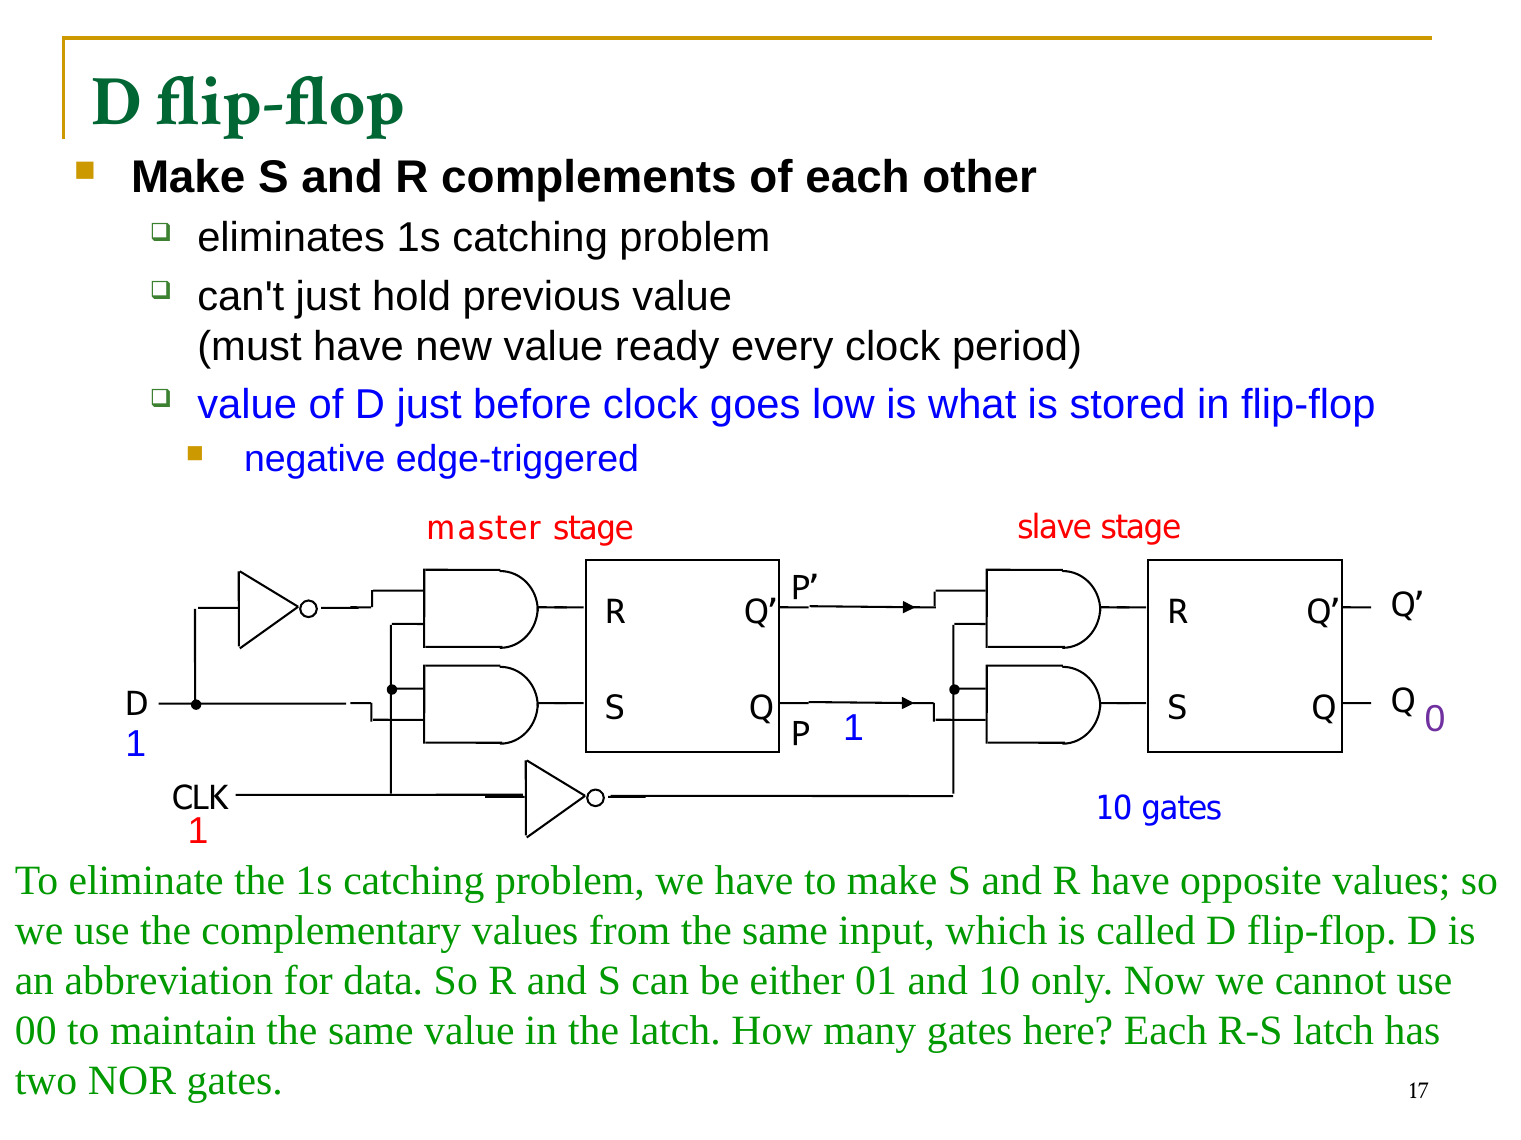

# D flip-flop
Make S and R complements of each other
eliminates 1s catching problem
can't just hold previous value
(must have new value ready every clock period)
value of D just before clock goes low is what is stored in flip-flop
negative edge-triggered
slave stage
master stage
P’

R
Q’

S
Q

R
Q’

S
Q

Q’

Q
D

P

CLK

0
1

1
10 gates
1
To eliminate the 1s catching problem, we have to make S and R have opposite values; so we use the complementary values from the same input, which is called D flip-flop. D is an abbreviation for data. So R and S can be either 01 and 10 only. Now we cannot use 00 to maintain the same value in the latch. How many gates here? Each R-S latch has two NOR gates.
17